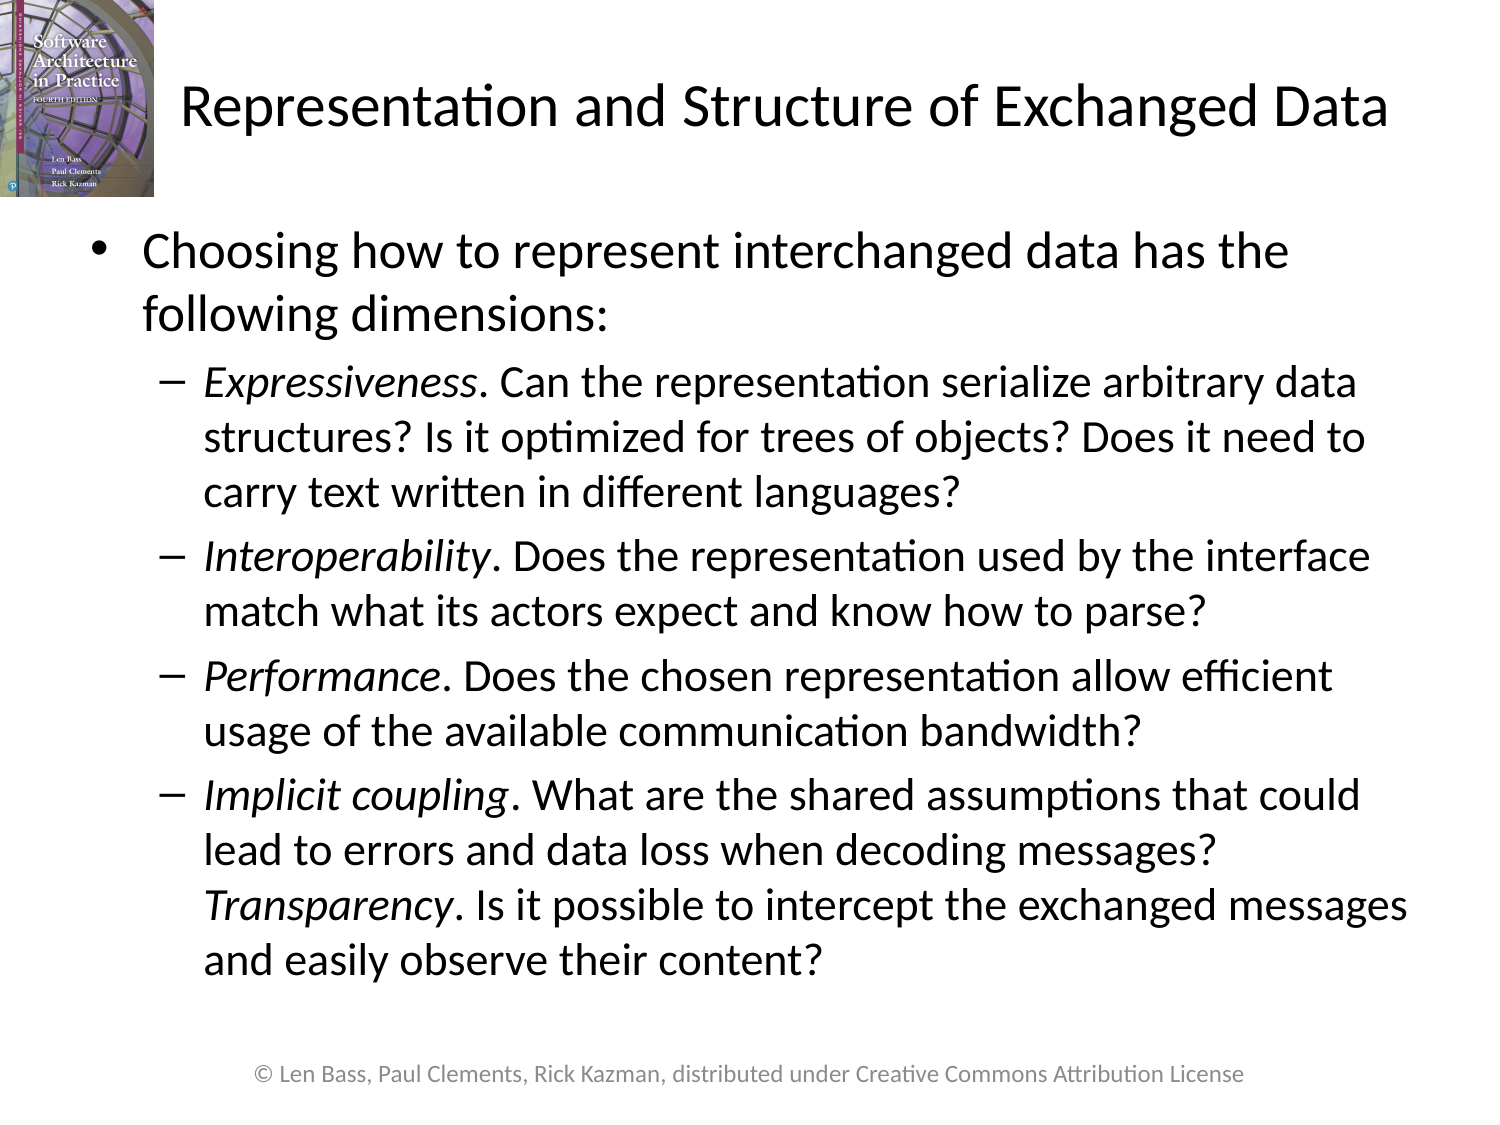

# Representation and Structure of Exchanged Data
Choosing how to represent interchanged data has the following dimensions:
Expressiveness. Can the representation serialize arbitrary data structures? Is it optimized for trees of objects? Does it need to carry text written in different languages?
Interoperability. Does the representation used by the interface match what its actors expect and know how to parse?
Performance. Does the chosen representation allow efficient usage of the available communication bandwidth?
Implicit coupling. What are the shared assumptions that could lead to errors and data loss when decoding messages?
Transparency. Is it possible to intercept the exchanged messages and easily observe their content?

© Len Bass, Paul Clements, Rick Kazman, distributed under Creative Commons Attribution License